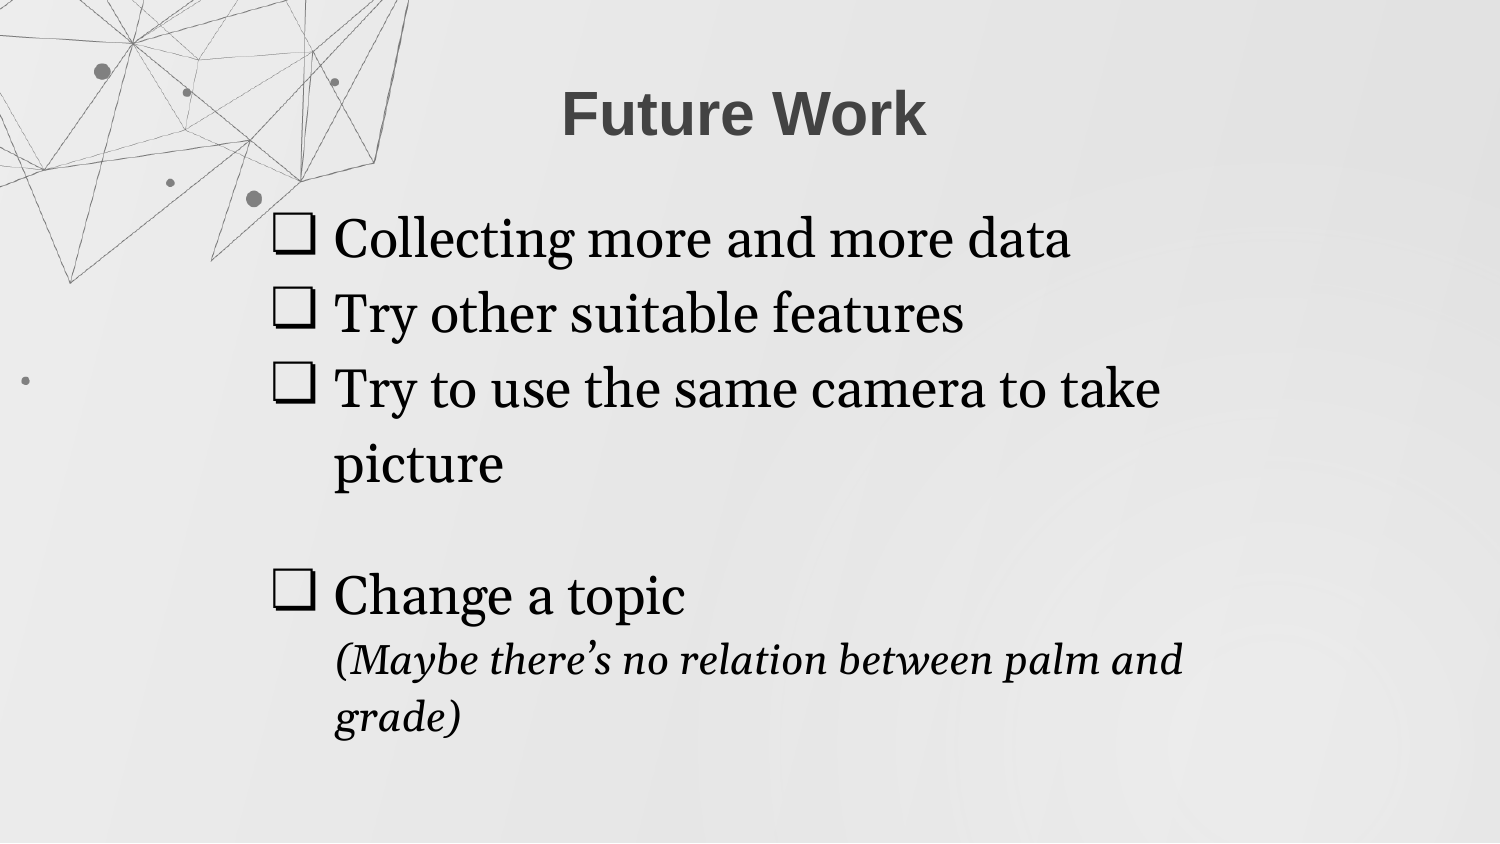

Future Work
Collecting more and more data
Try other suitable features
Try to use the same camera to take picture

Change a topic
(Maybe there’s no relation between palm and grade)